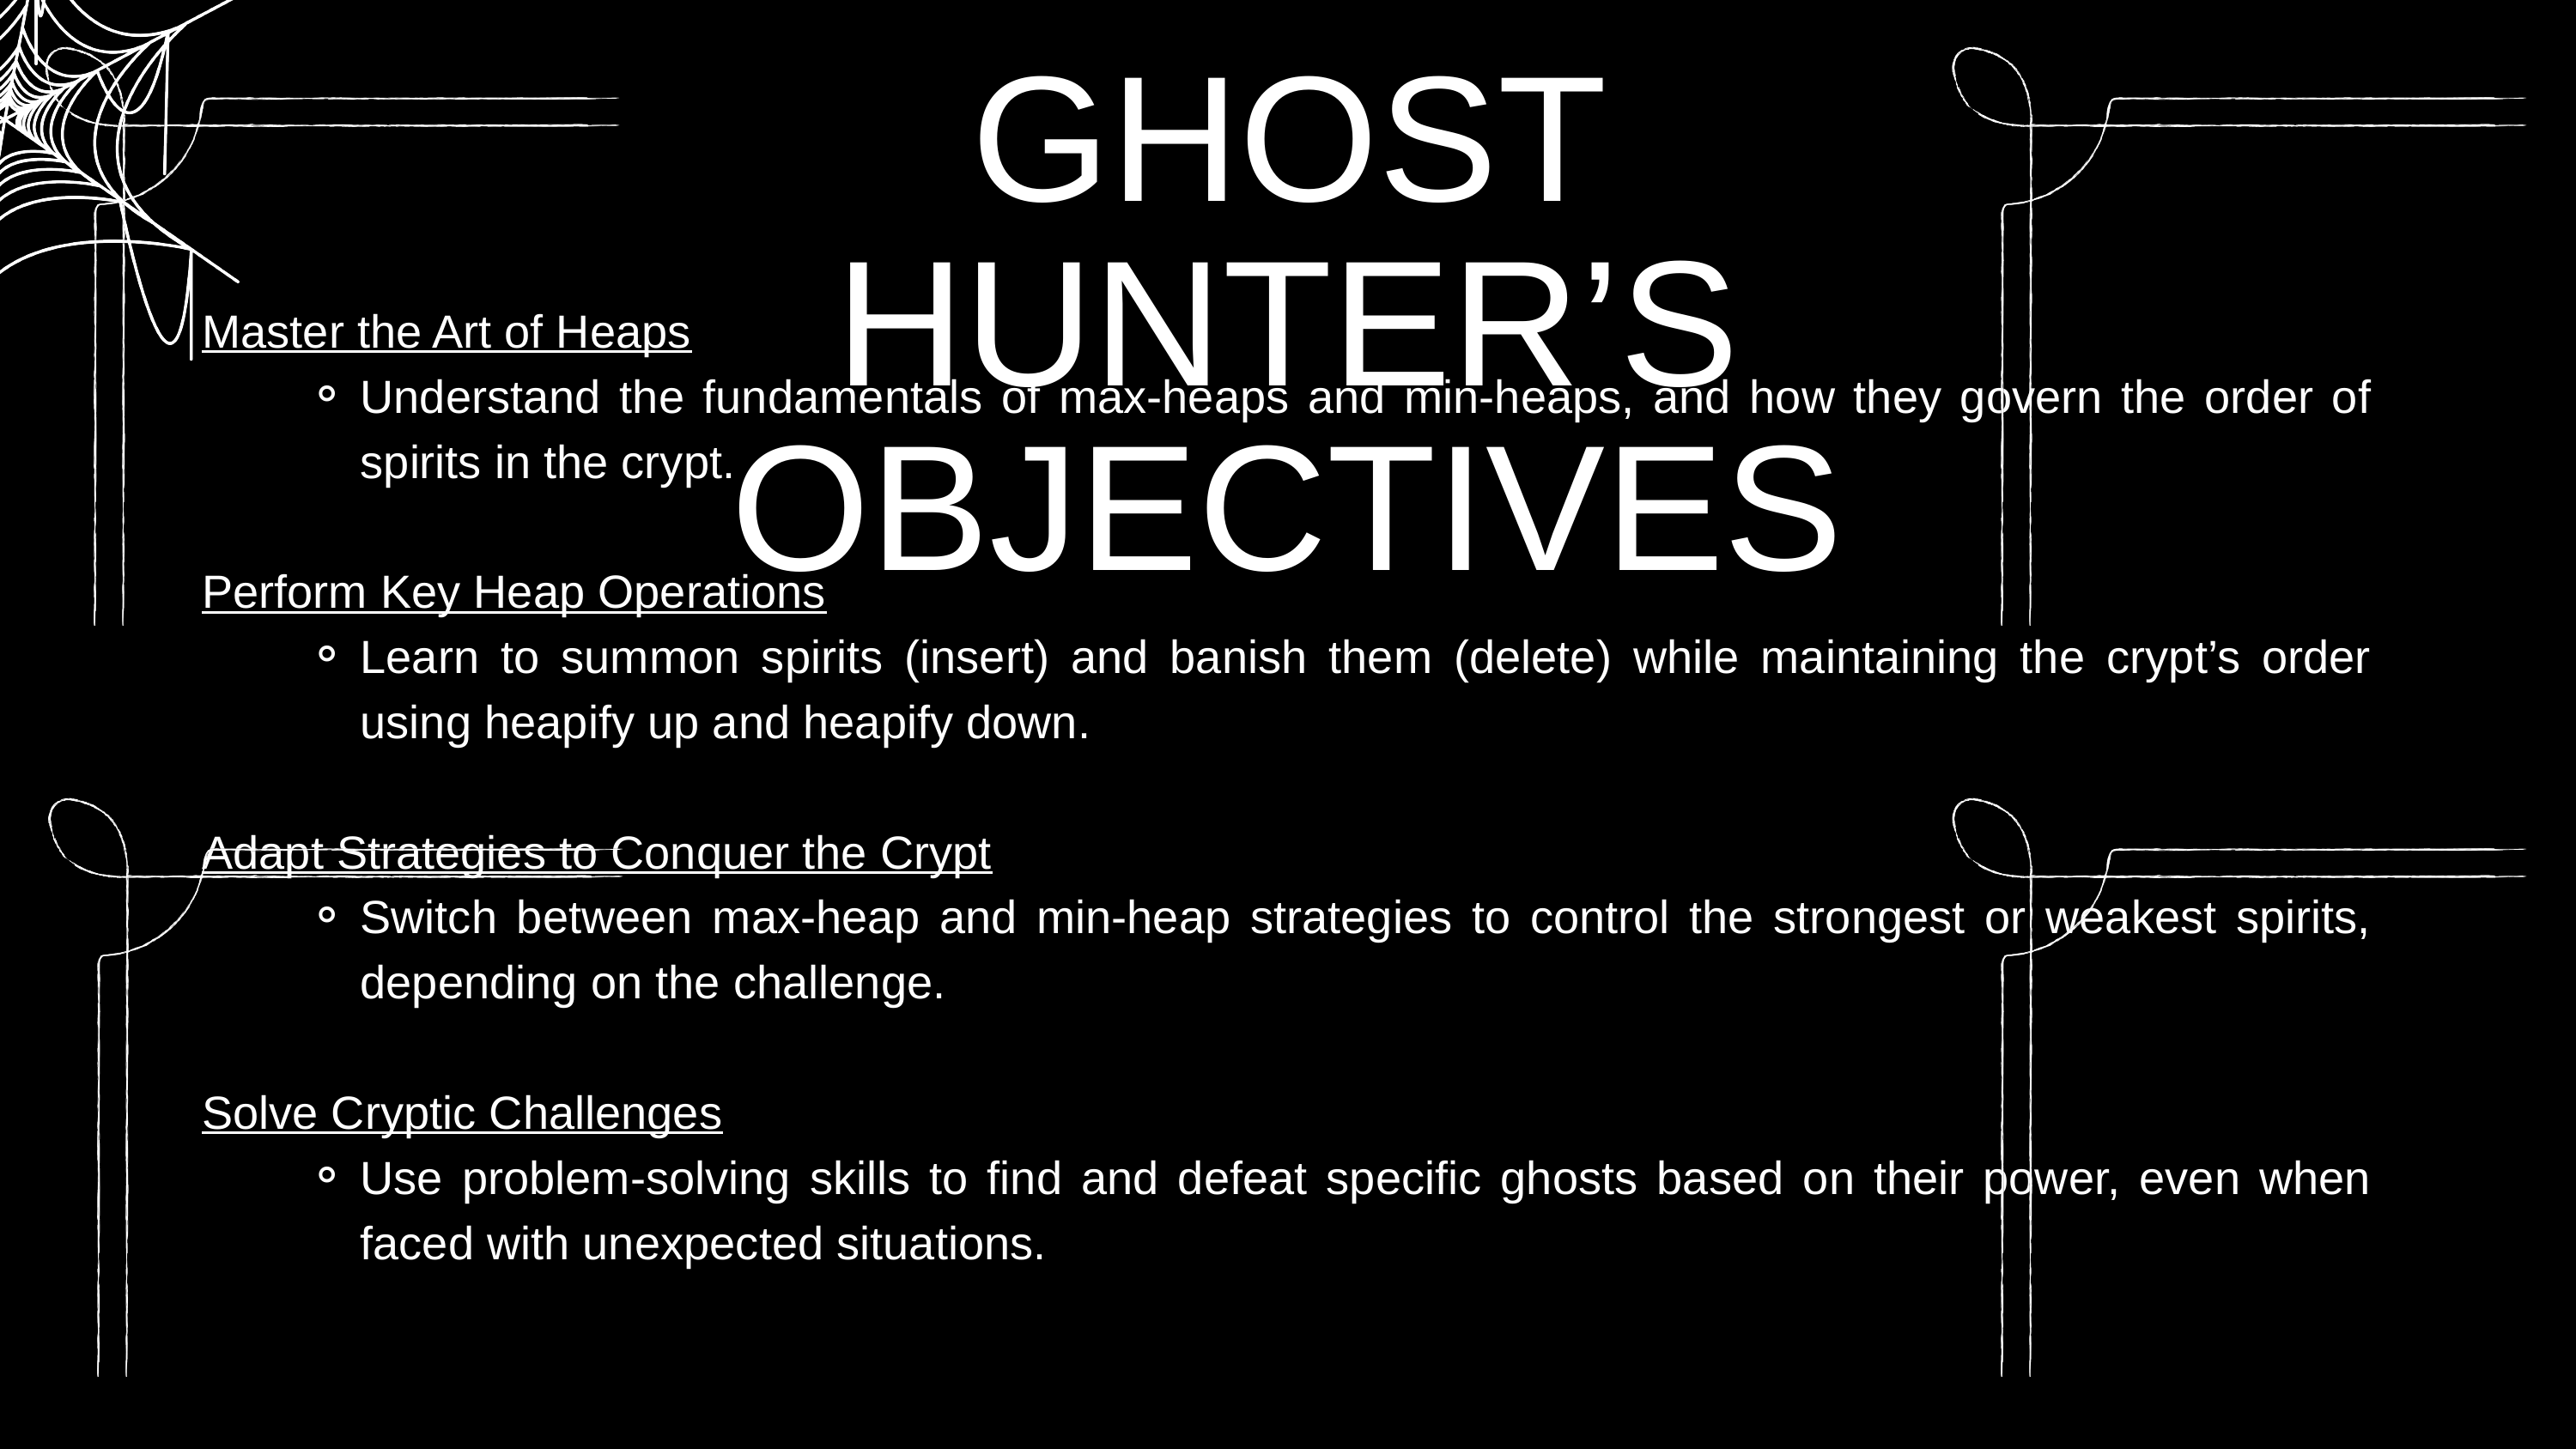

GHOST HUNTER’S OBJECTIVES
Master the Art of Heaps
Understand the fundamentals of max-heaps and min-heaps, and how they govern the order of spirits in the crypt.

Perform Key Heap Operations
Learn to summon spirits (insert) and banish them (delete) while maintaining the crypt’s order using heapify up and heapify down.

Adapt Strategies to Conquer the Crypt
Switch between max-heap and min-heap strategies to control the strongest or weakest spirits, depending on the challenge.

Solve Cryptic Challenges
Use problem-solving skills to find and defeat specific ghosts based on their power, even when faced with unexpected situations.